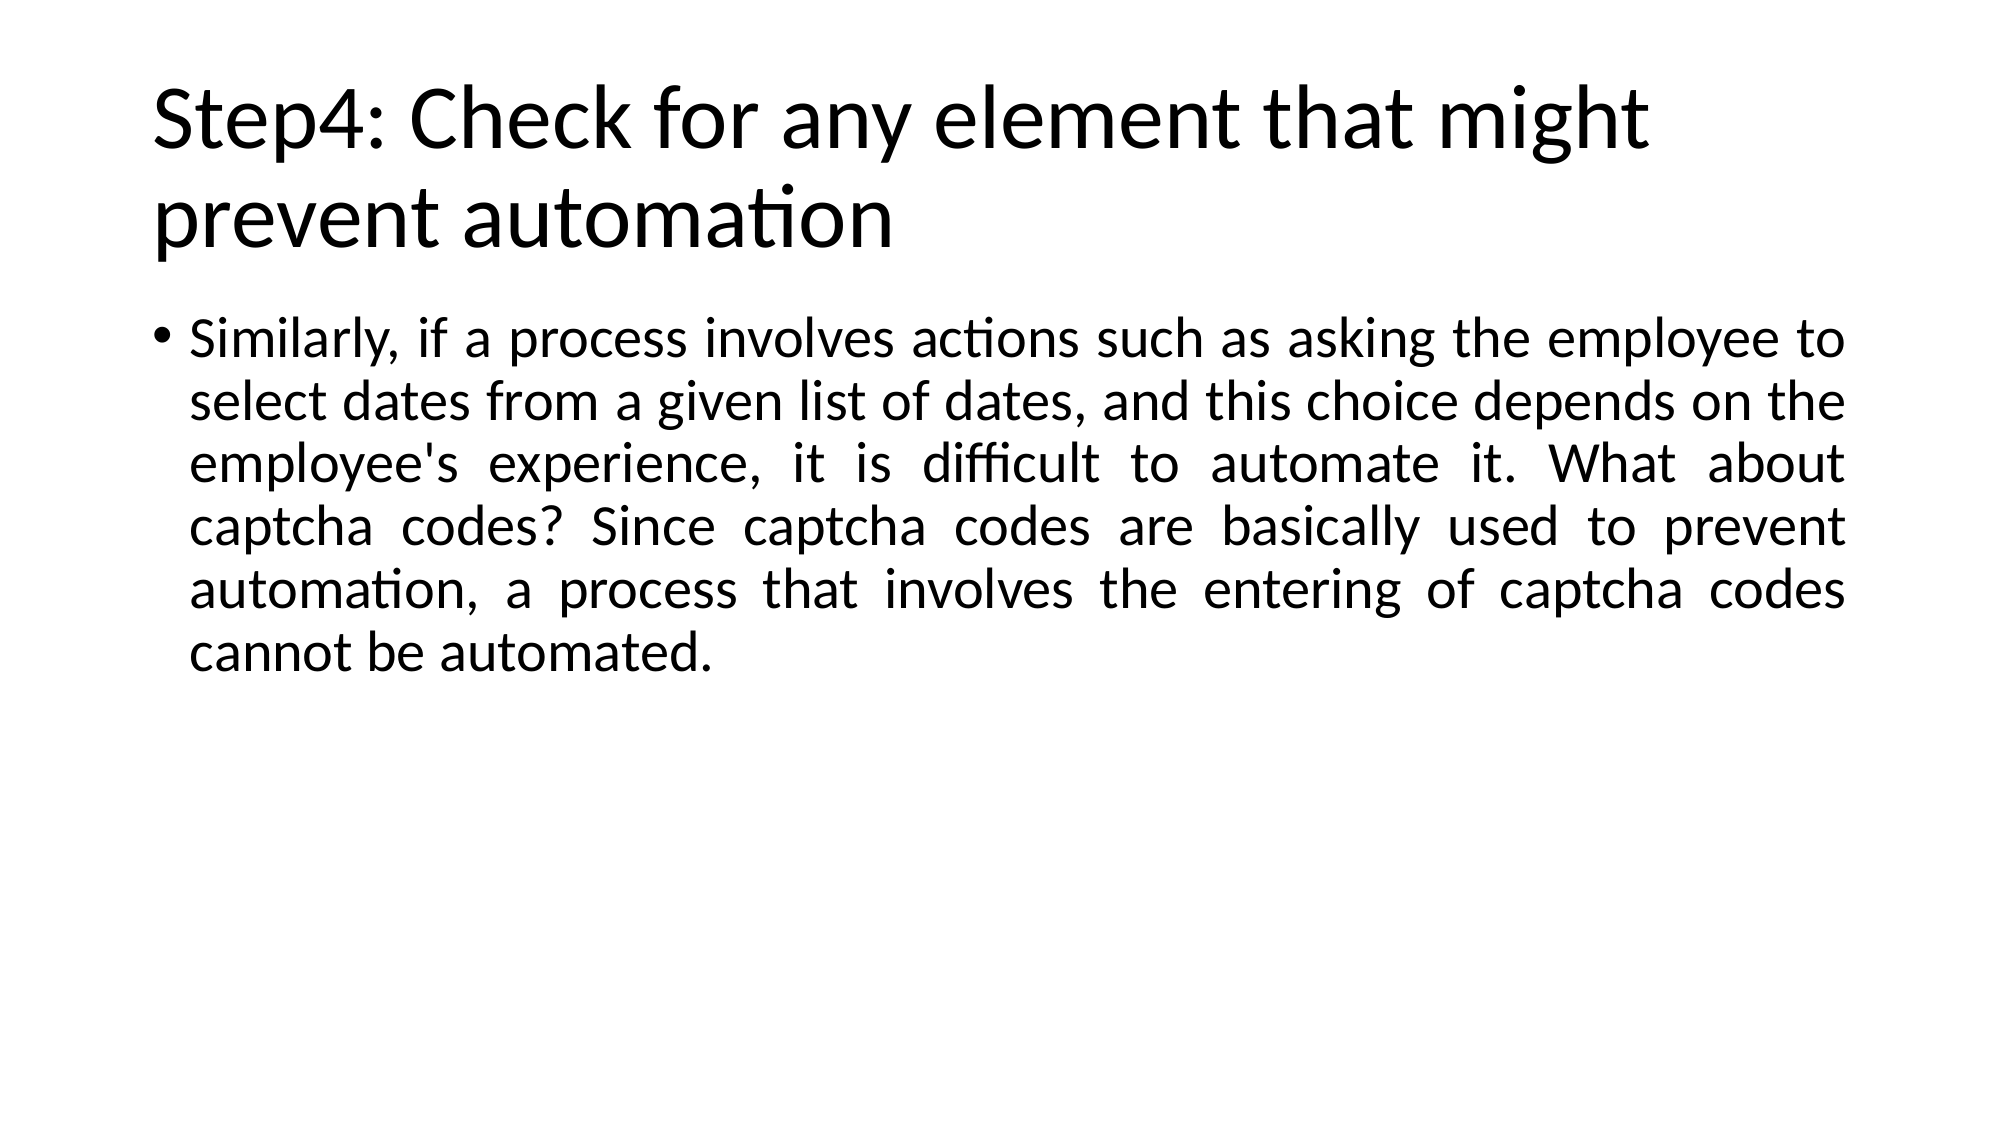

# Step4: Check for any element that might prevent automation
Similarly, if a process involves actions such as asking the employee to select dates from a given list of dates, and this choice depends on the employee's experience, it is difficult to automate it. What about captcha codes? Since captcha codes are basically used to prevent automation, a process that involves the entering of captcha codes cannot be automated.